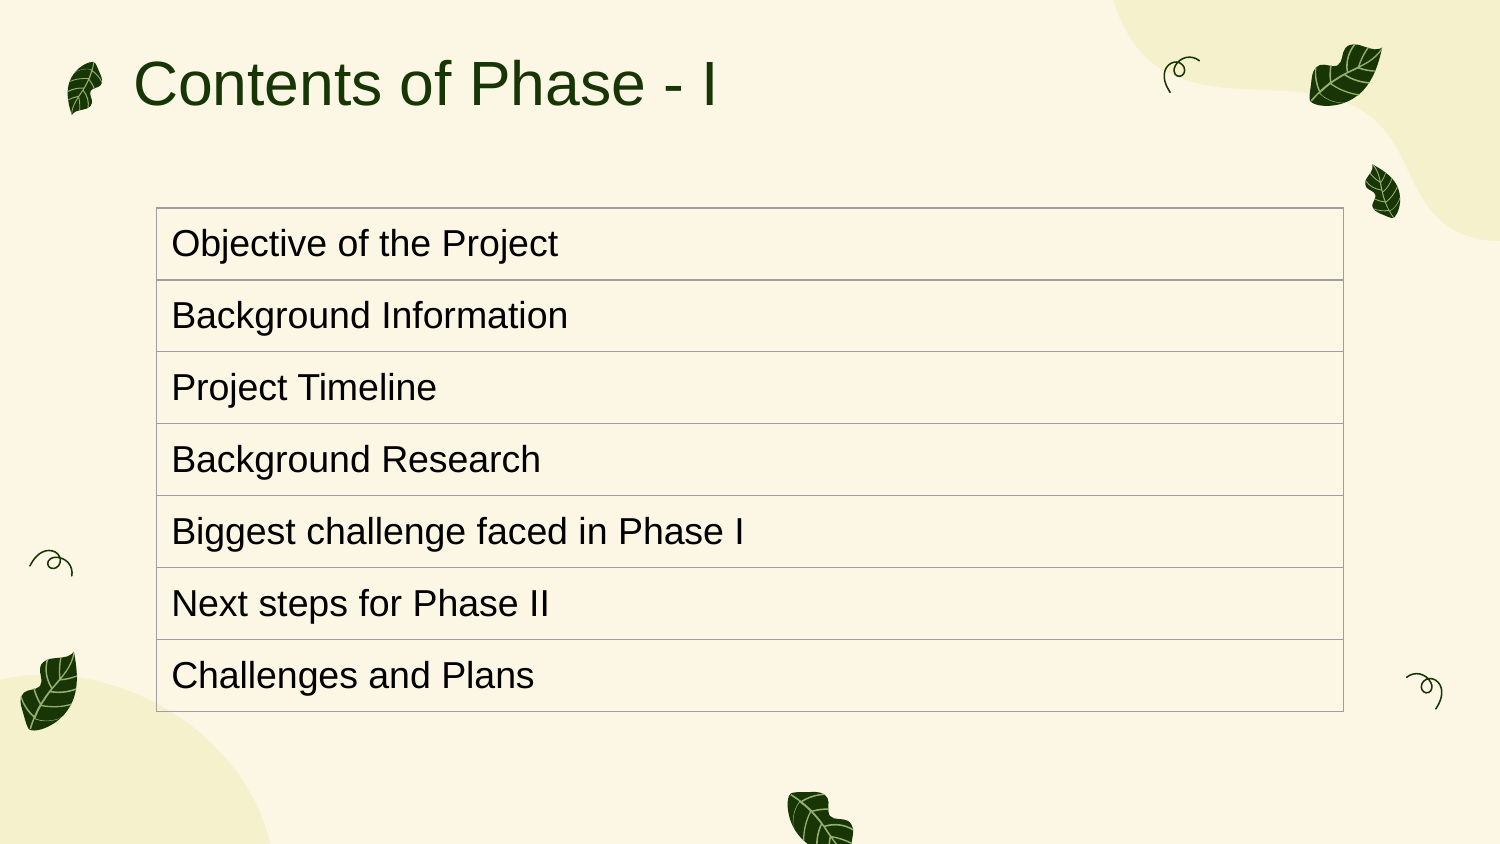

# Contents of Phase - I
| Objective of the Project |
| --- |
| Background Information |
| Project Timeline |
| Background Research |
| Biggest challenge faced in Phase I |
| Next steps for Phase II |
| Challenges and Plans |